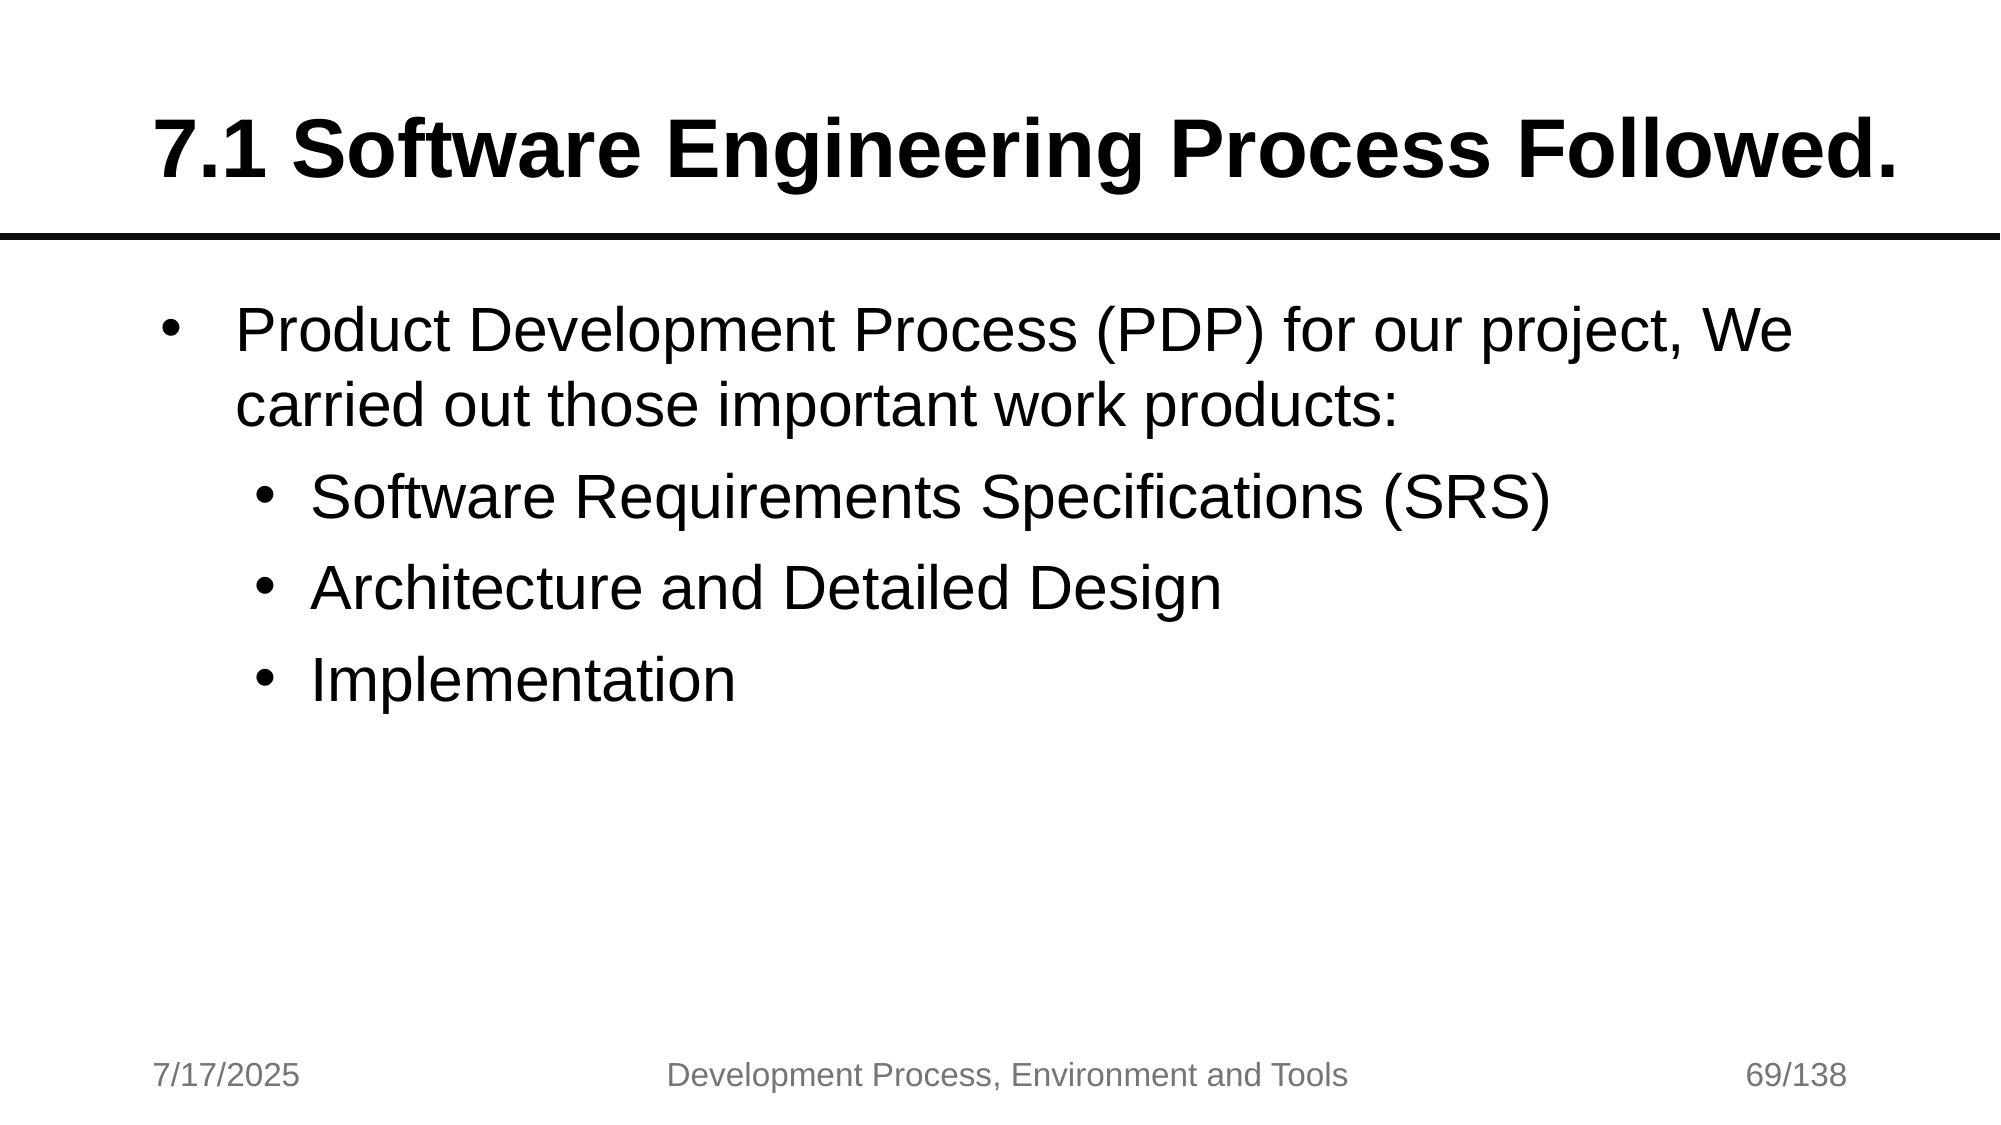

# 7.1 Software Engineering Process Followed.
Product Development Process (PDP) for our project, We carried out those important work products:
Software Requirements Specifications (SRS)
Architecture and Detailed Design
Implementation

7/17/2025
Development Process, Environment and Tools
69/138